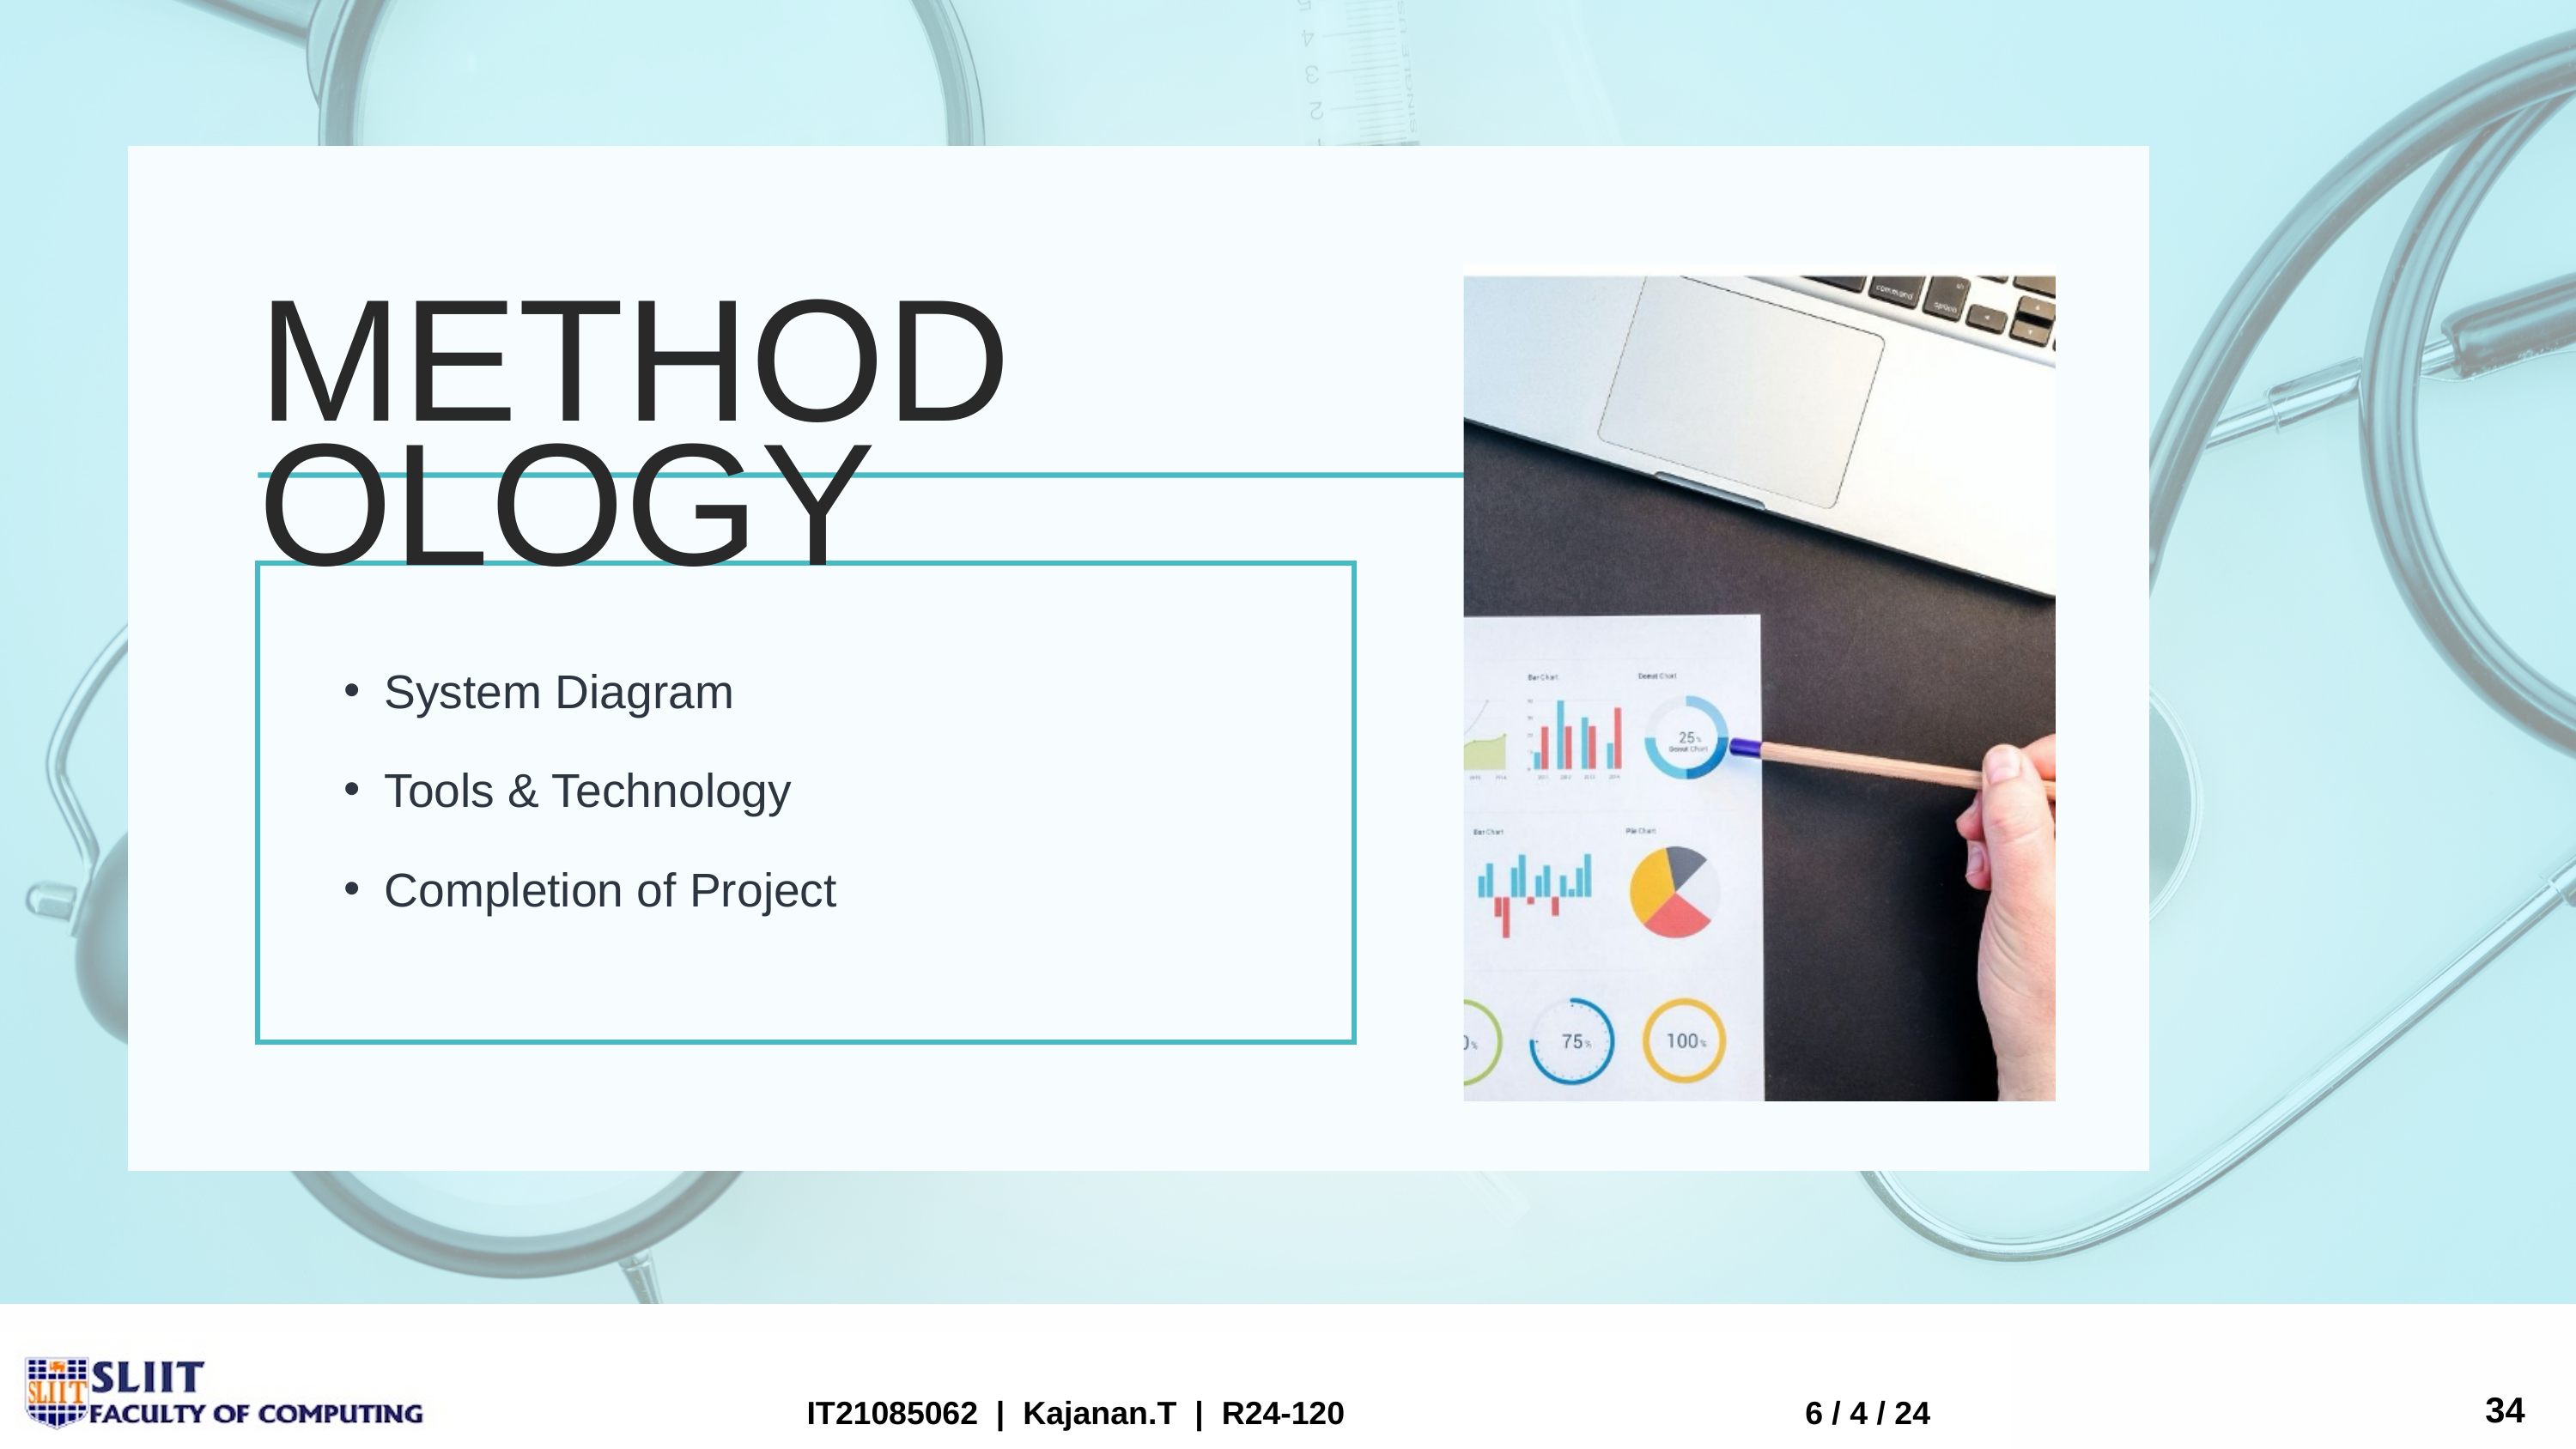

METHODOLOGY

System Diagram
Tools & Technology
Completion of Project

34
IT21085062  |  Kajanan.T  |  R24-120
6 / 4 / 24